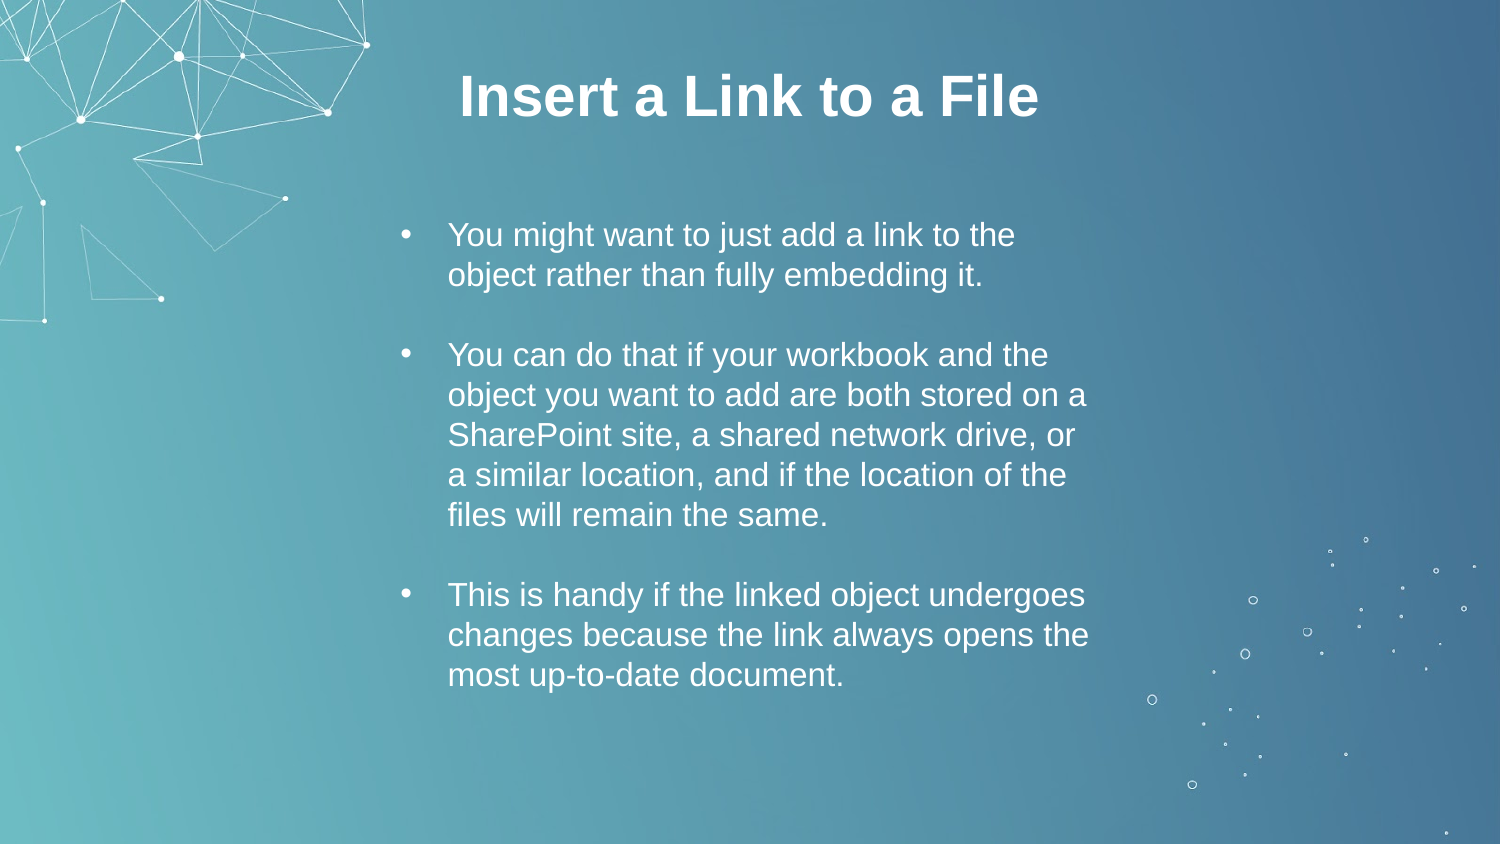

# Insert a Link to a File
You might want to just add a link to the object rather than fully embedding it.

You can do that if your workbook and the object you want to add are both stored on a SharePoint site, a shared network drive, or a similar location, and if the location of the files will remain the same.

This is handy if the linked object undergoes changes because the link always opens the most up-to-date document.